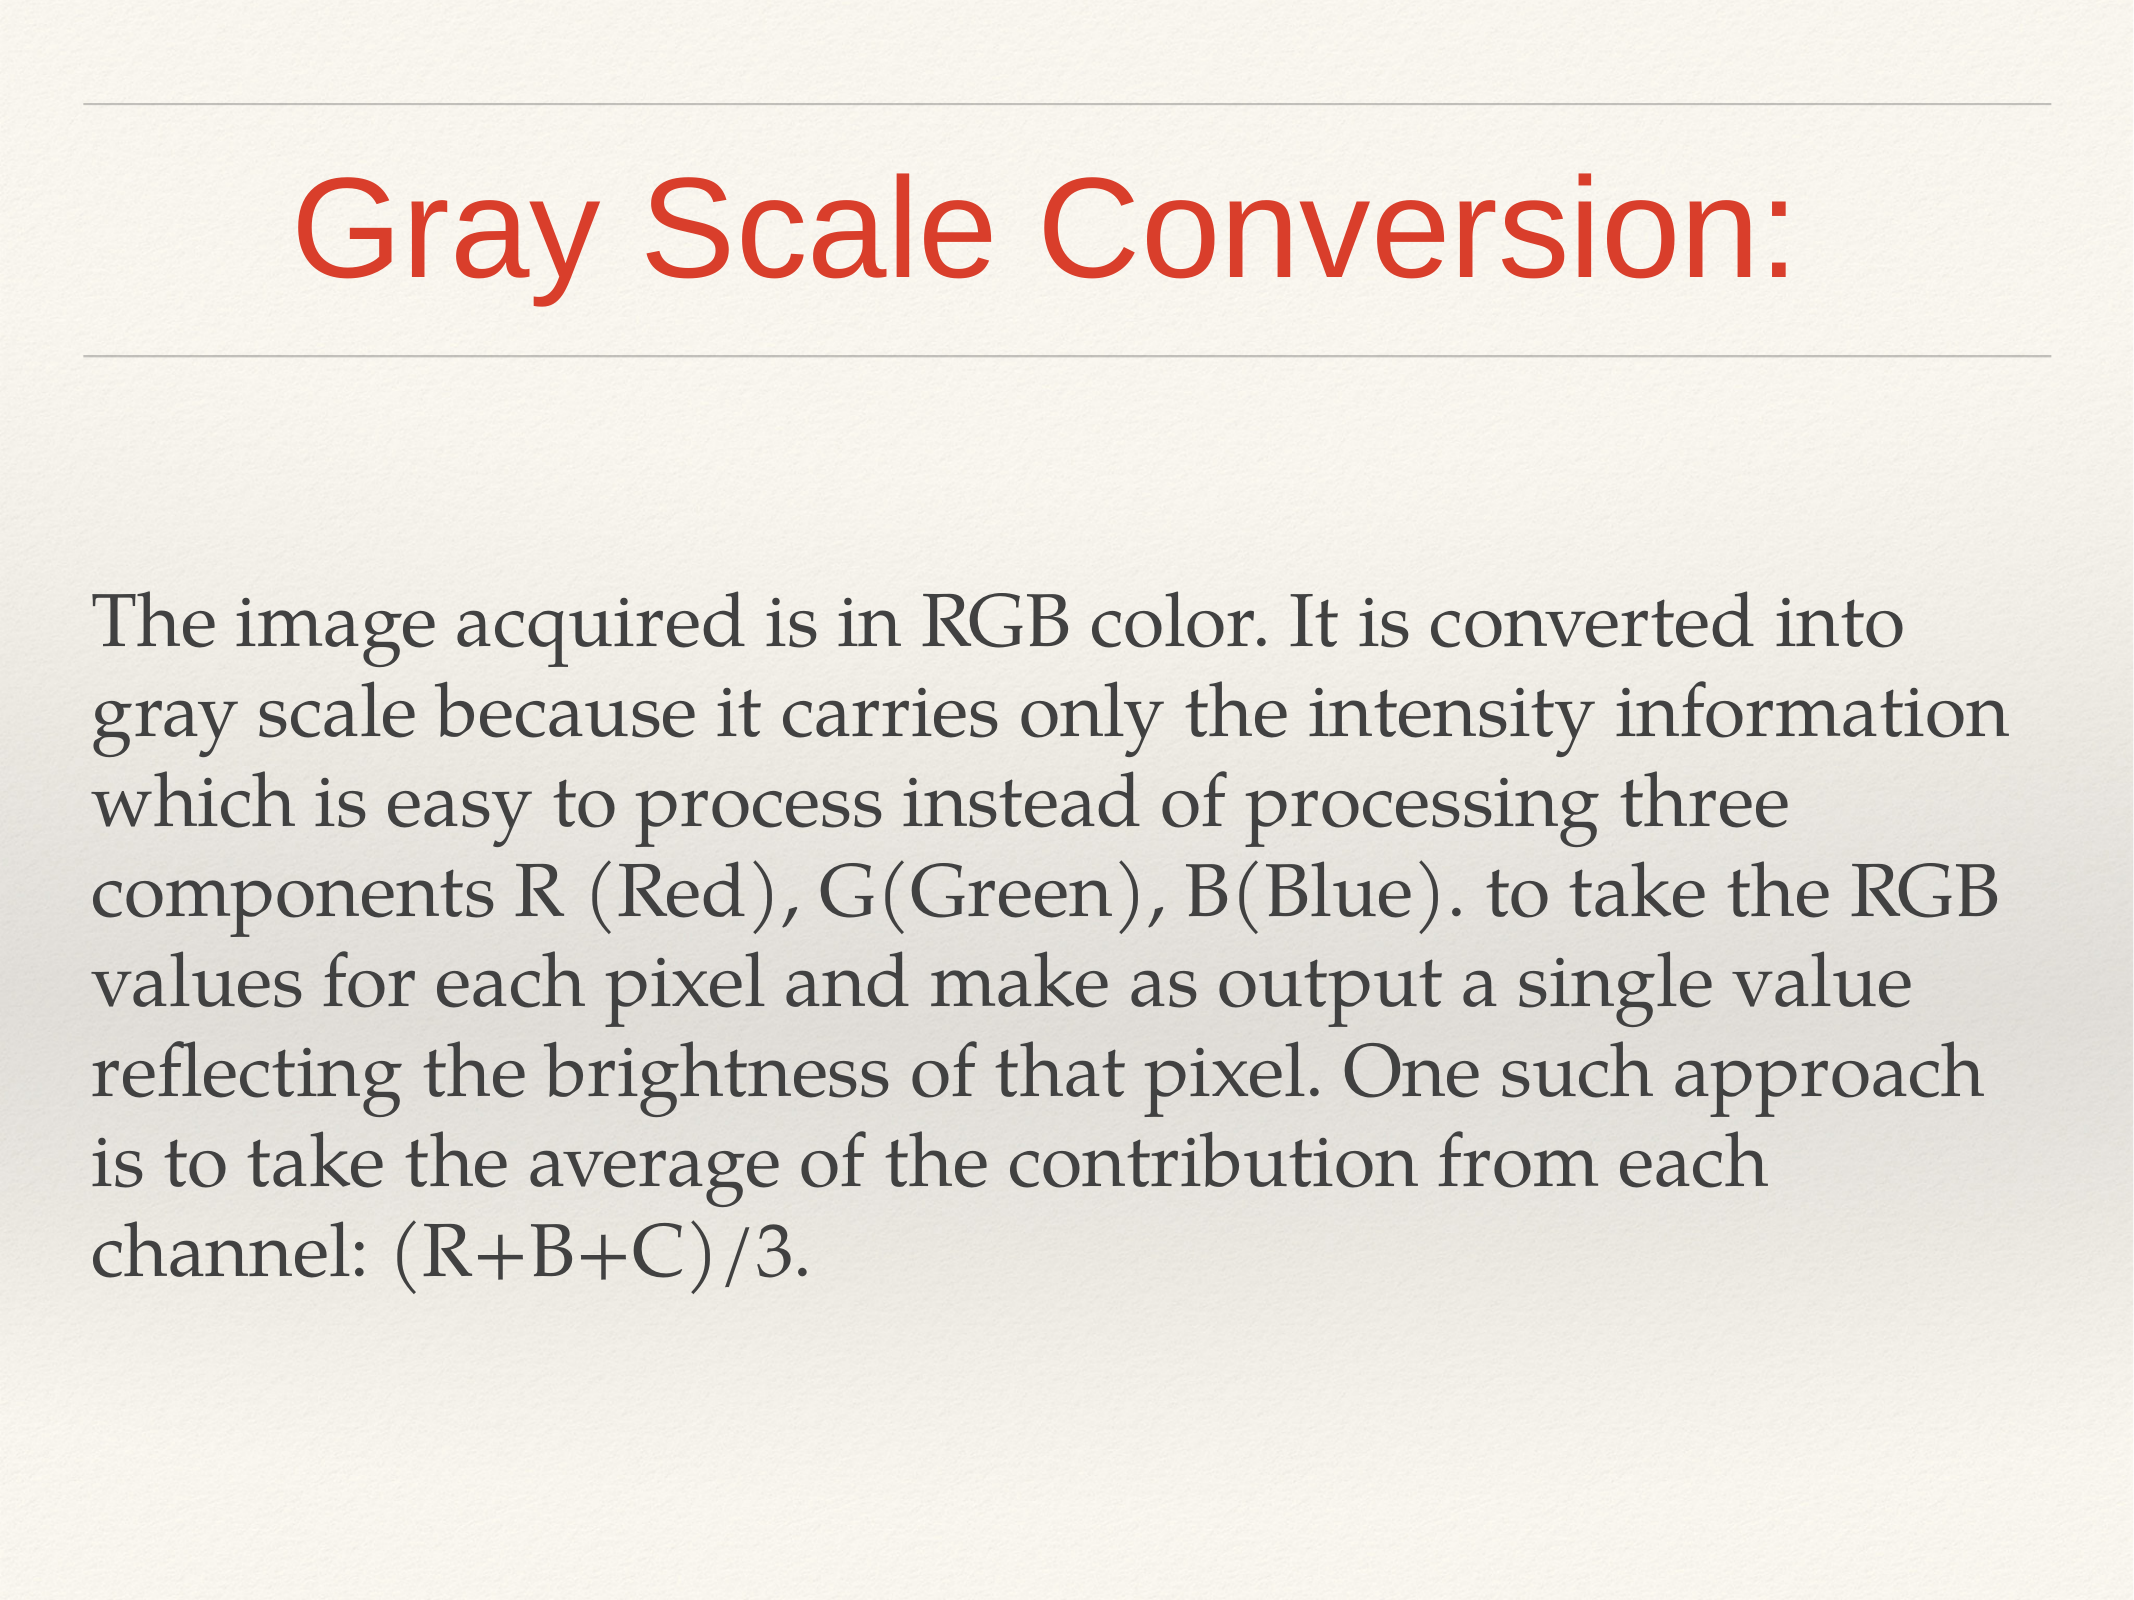

# Gray Scale Conversion:
The image acquired is in RGB color. It is converted into gray scale because it carries only the intensity information which is easy to process instead of processing three components R (Red), G(Green), B(Blue). to take the RGB values for each pixel and make as output a single value reflecting the brightness of that pixel. One such approach is to take the average of the contribution from each channel: (R+B+C)/3.